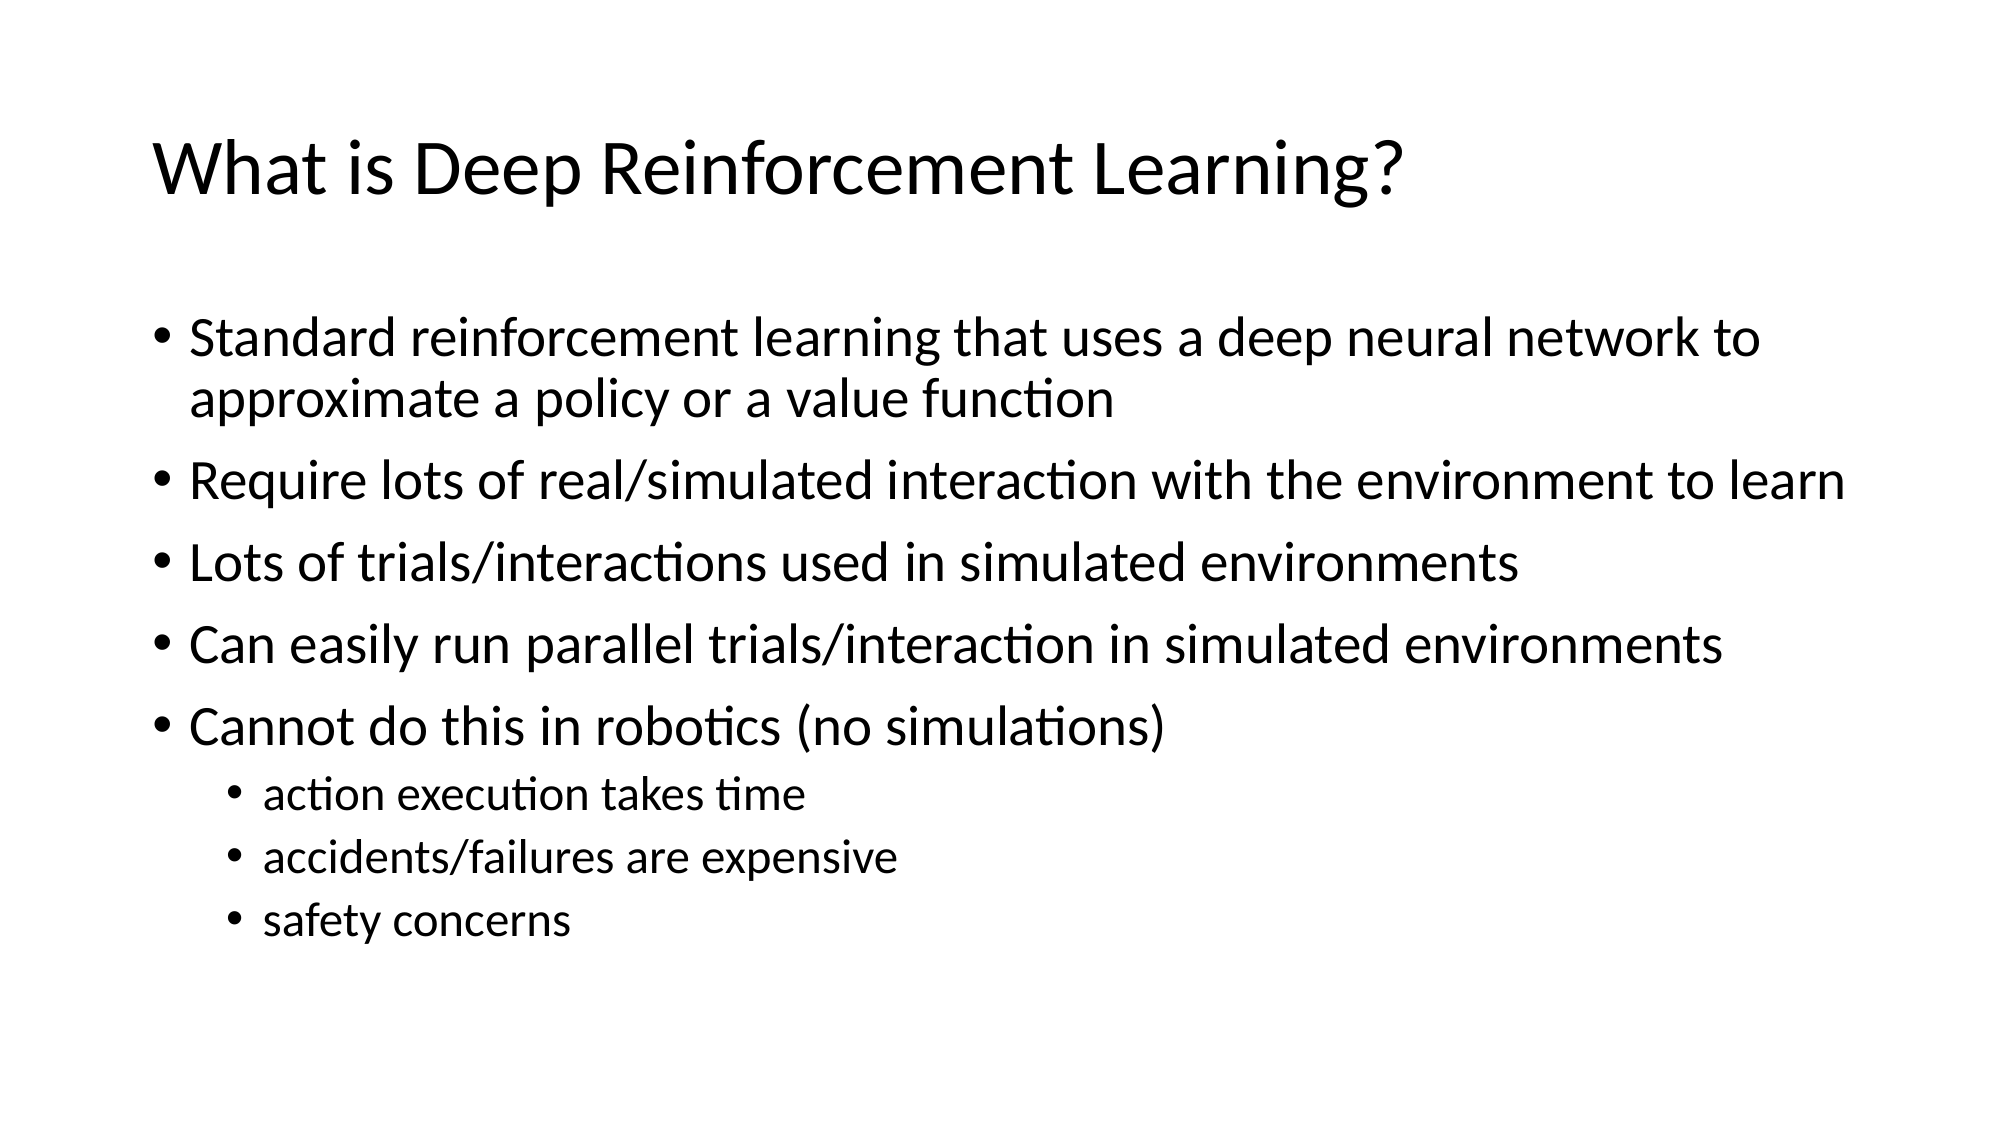

# What is Deep Reinforcement Learning?
Standard reinforcement learning that uses a deep neural network to approximate a policy or a value function
Require lots of real/simulated interaction with the environment to learn
Lots of trials/interactions used in simulated environments
Can easily run parallel trials/interaction in simulated environments
Cannot do this in robotics (no simulations)
action execution takes time
accidents/failures are expensive
safety concerns